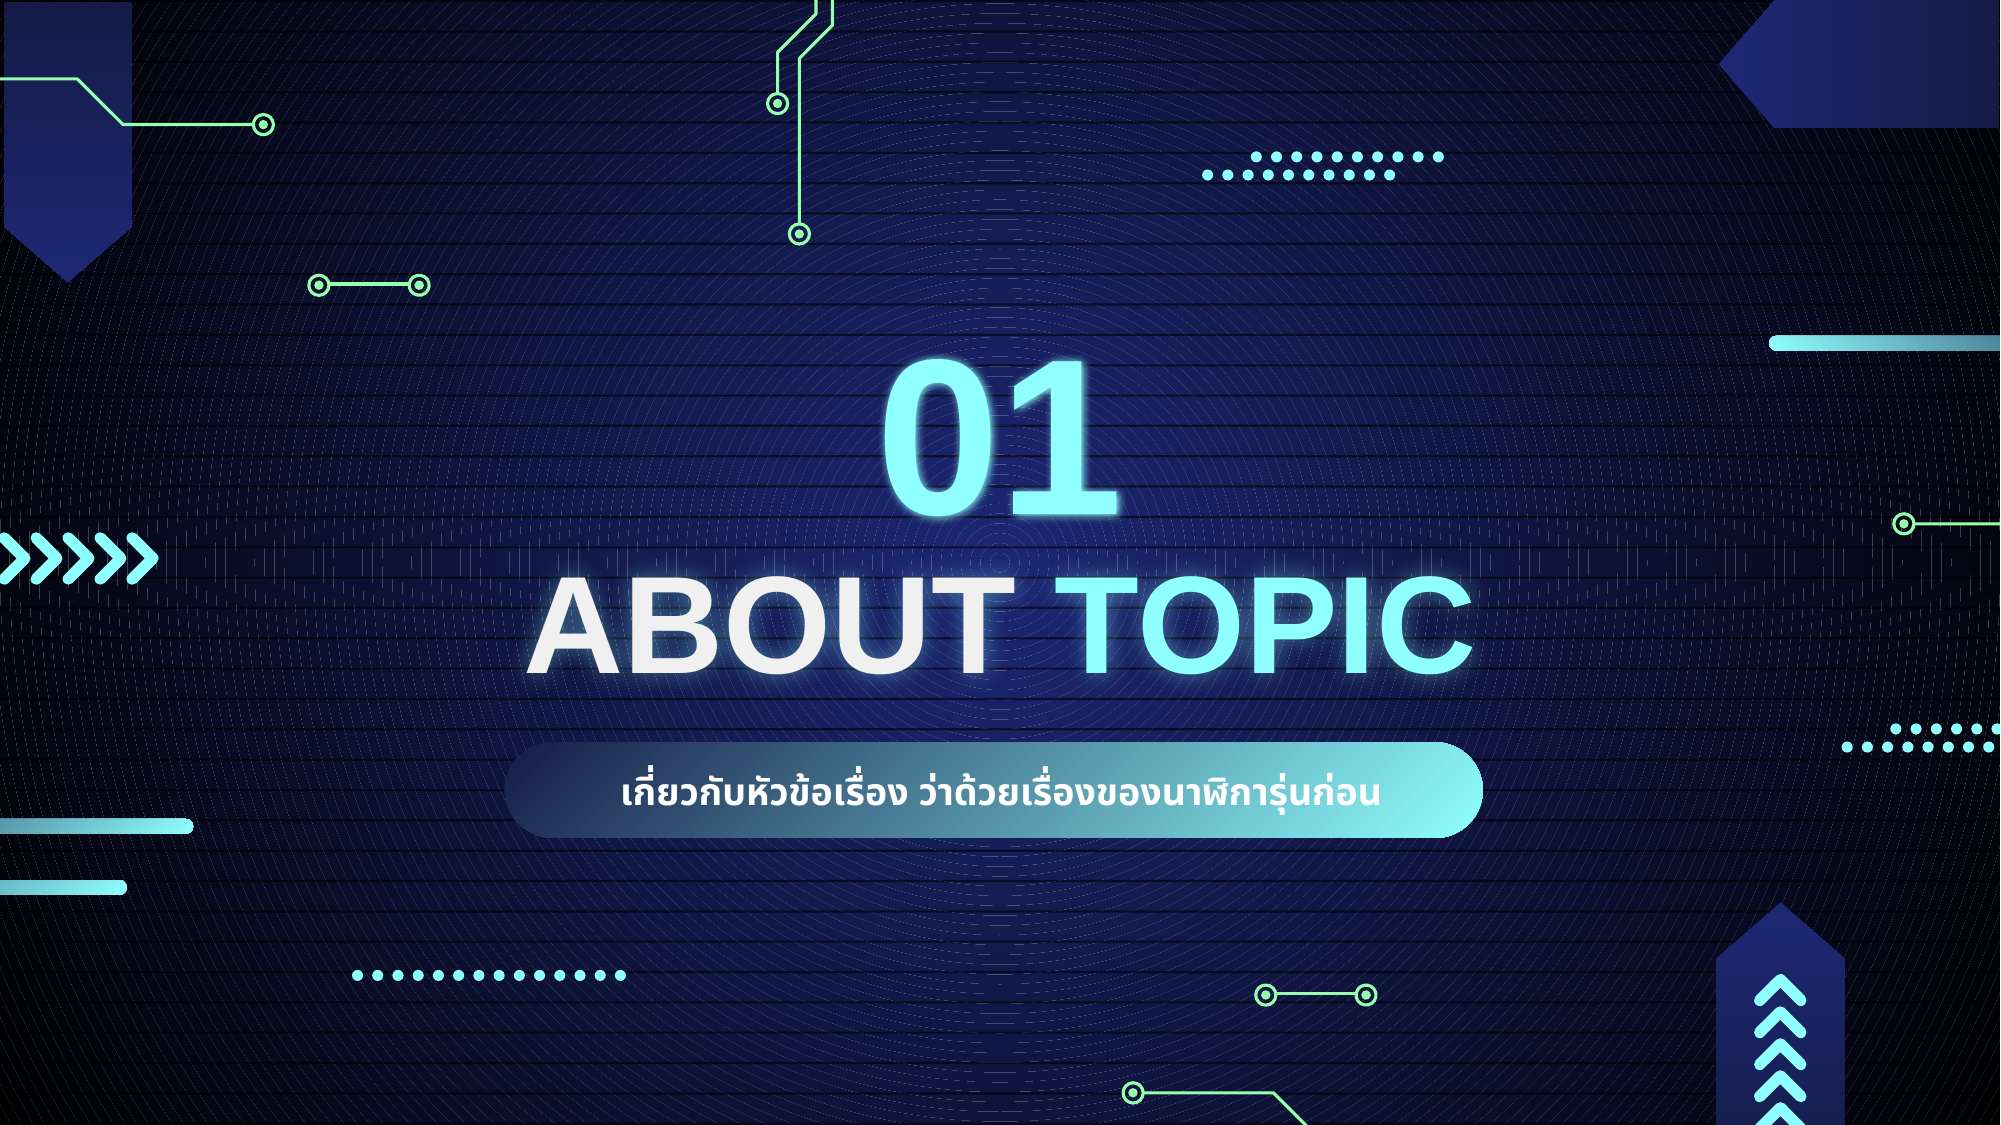

01
# ABOUT TOPIC

เกี่ยวกับหัวข้อเรื่อง ว่าด้วยเรื่องของนาฬิการุ่นก่อน